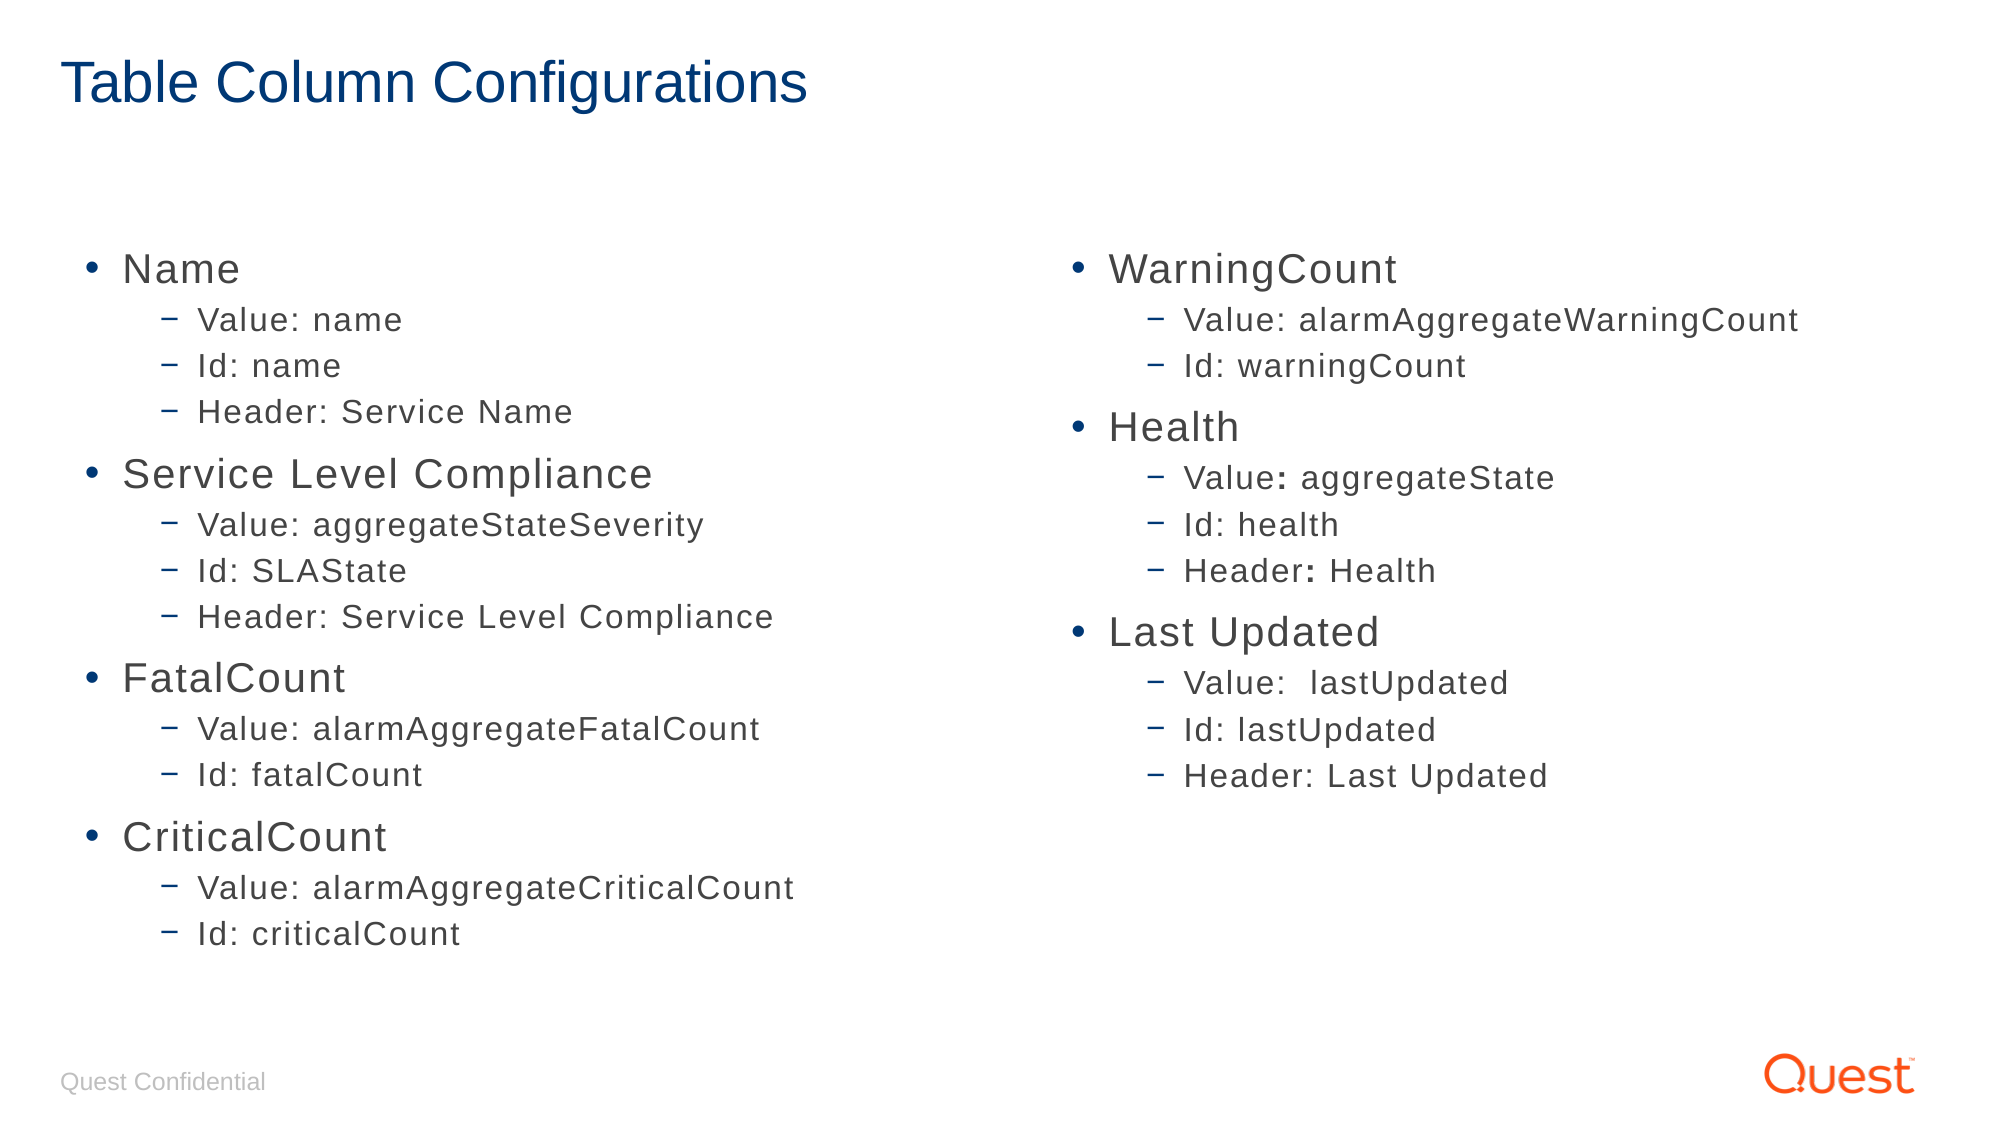

Table Column Configurations
Name
Value: name
Id: name
Header: Service Name
Service Level Compliance
Value: aggregateStateSeverity
Id: SLAState
Header: Service Level Compliance
FatalCount
Value: alarmAggregateFatalCount
Id: fatalCount
CriticalCount
Value: alarmAggregateCriticalCount
Id: criticalCount

WarningCount
Value: alarmAggregateWarningCount
Id: warningCount
Health
Value: aggregateState
Id: health
Header: Health
Last Updated
Value:  lastUpdated
Id: lastUpdated
Header: Last Updated